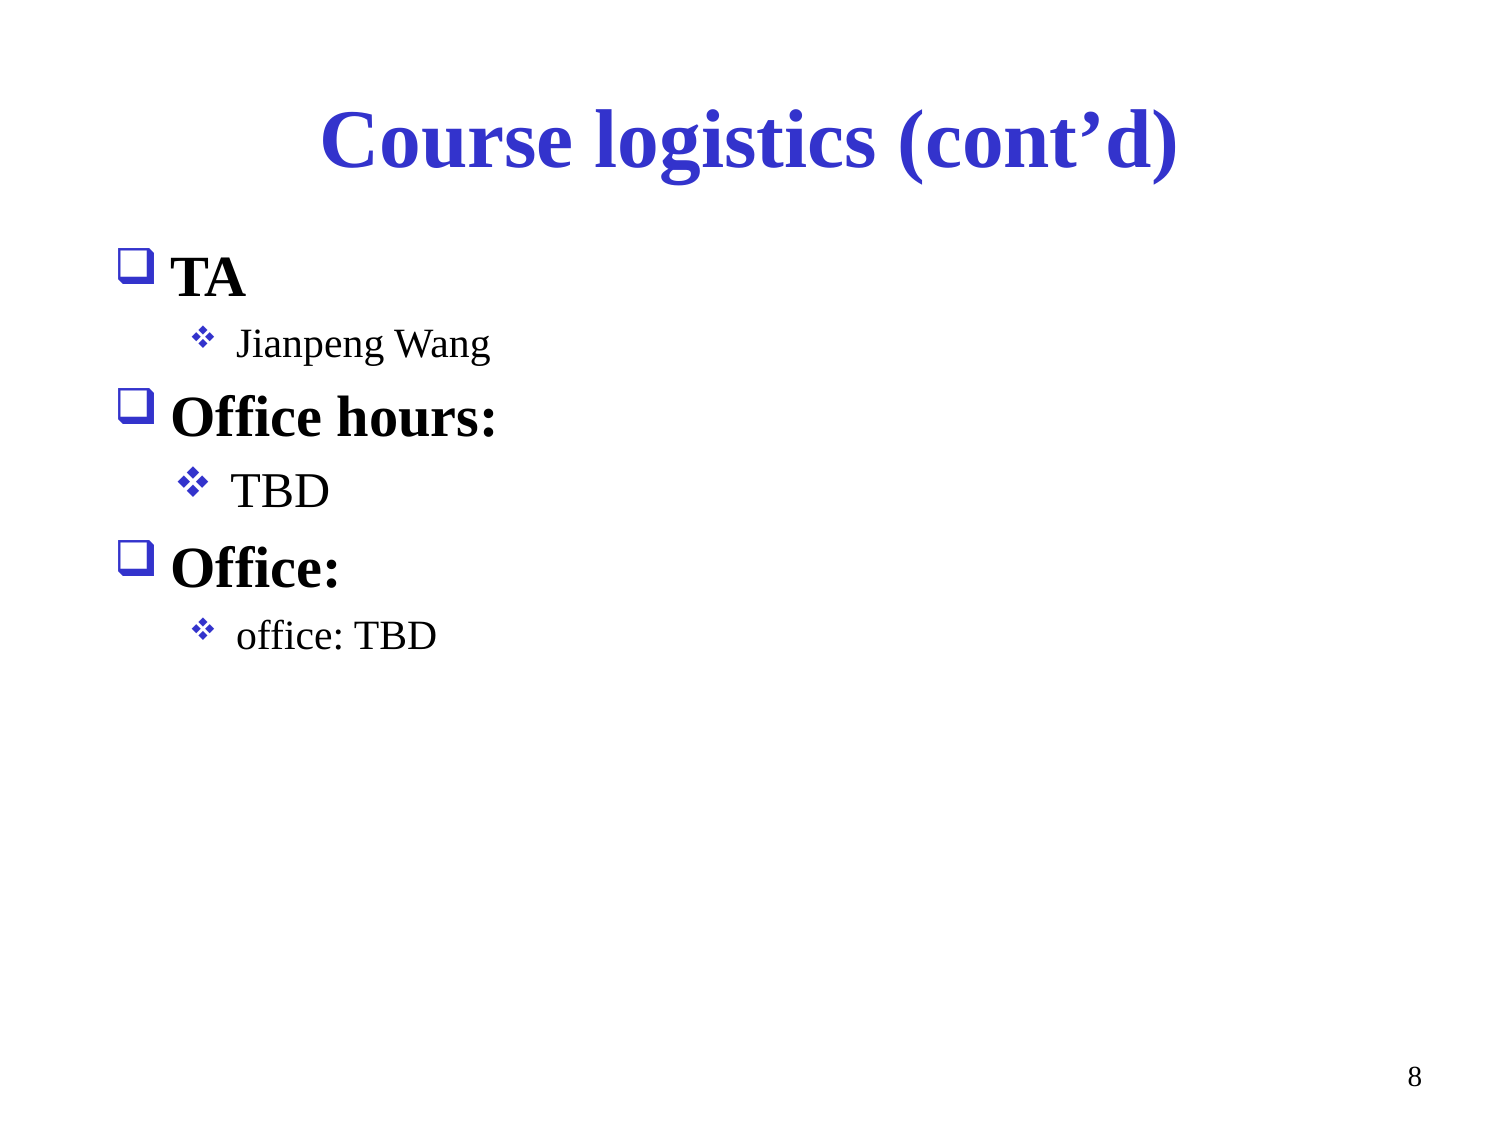

# Course logistics (cont’d)
TA
Jianpeng Wang
Office hours:
TBD
Office:
office: TBD
8